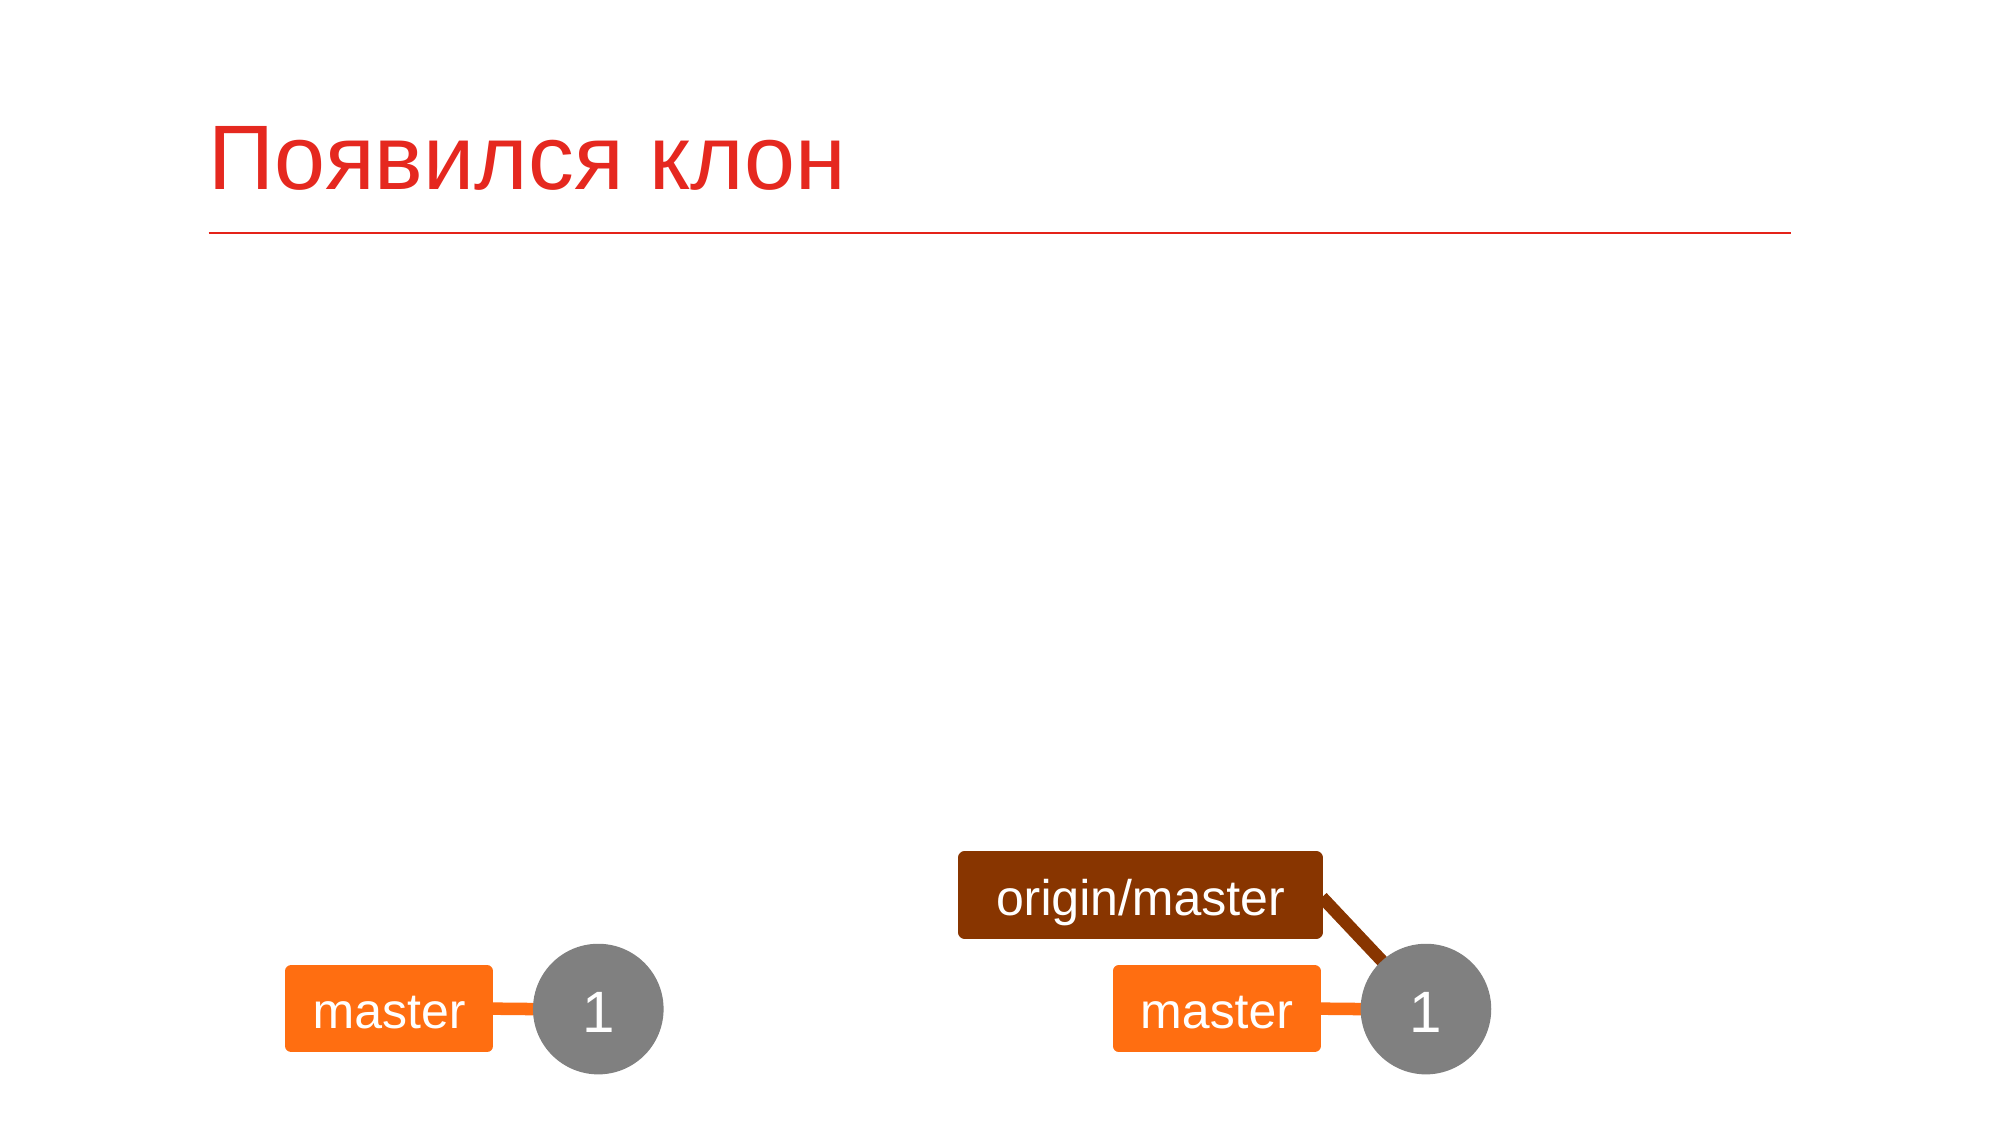

# Появился клон
origin/master
1
1
master
master